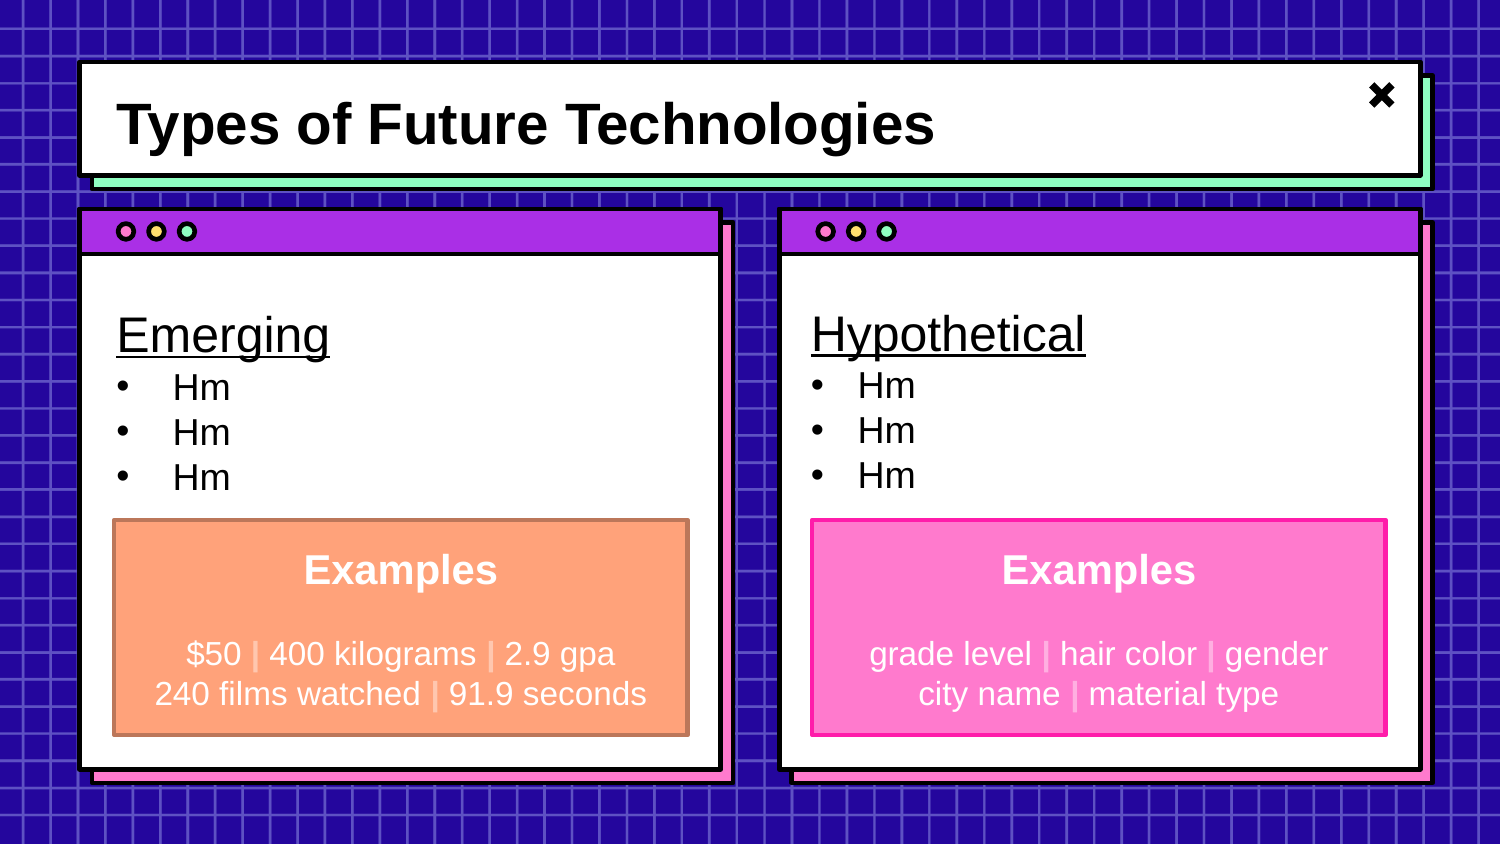

Types of Future Technologies
Emerging
Hm
Hm
Hm
Hypothetical
Hm
Hm
Hm
Examples

$50 | 400 kilograms | 2.9 gpa
240 films watched | 91.9 seconds
Examples

grade level | hair color | gender
city name | material type